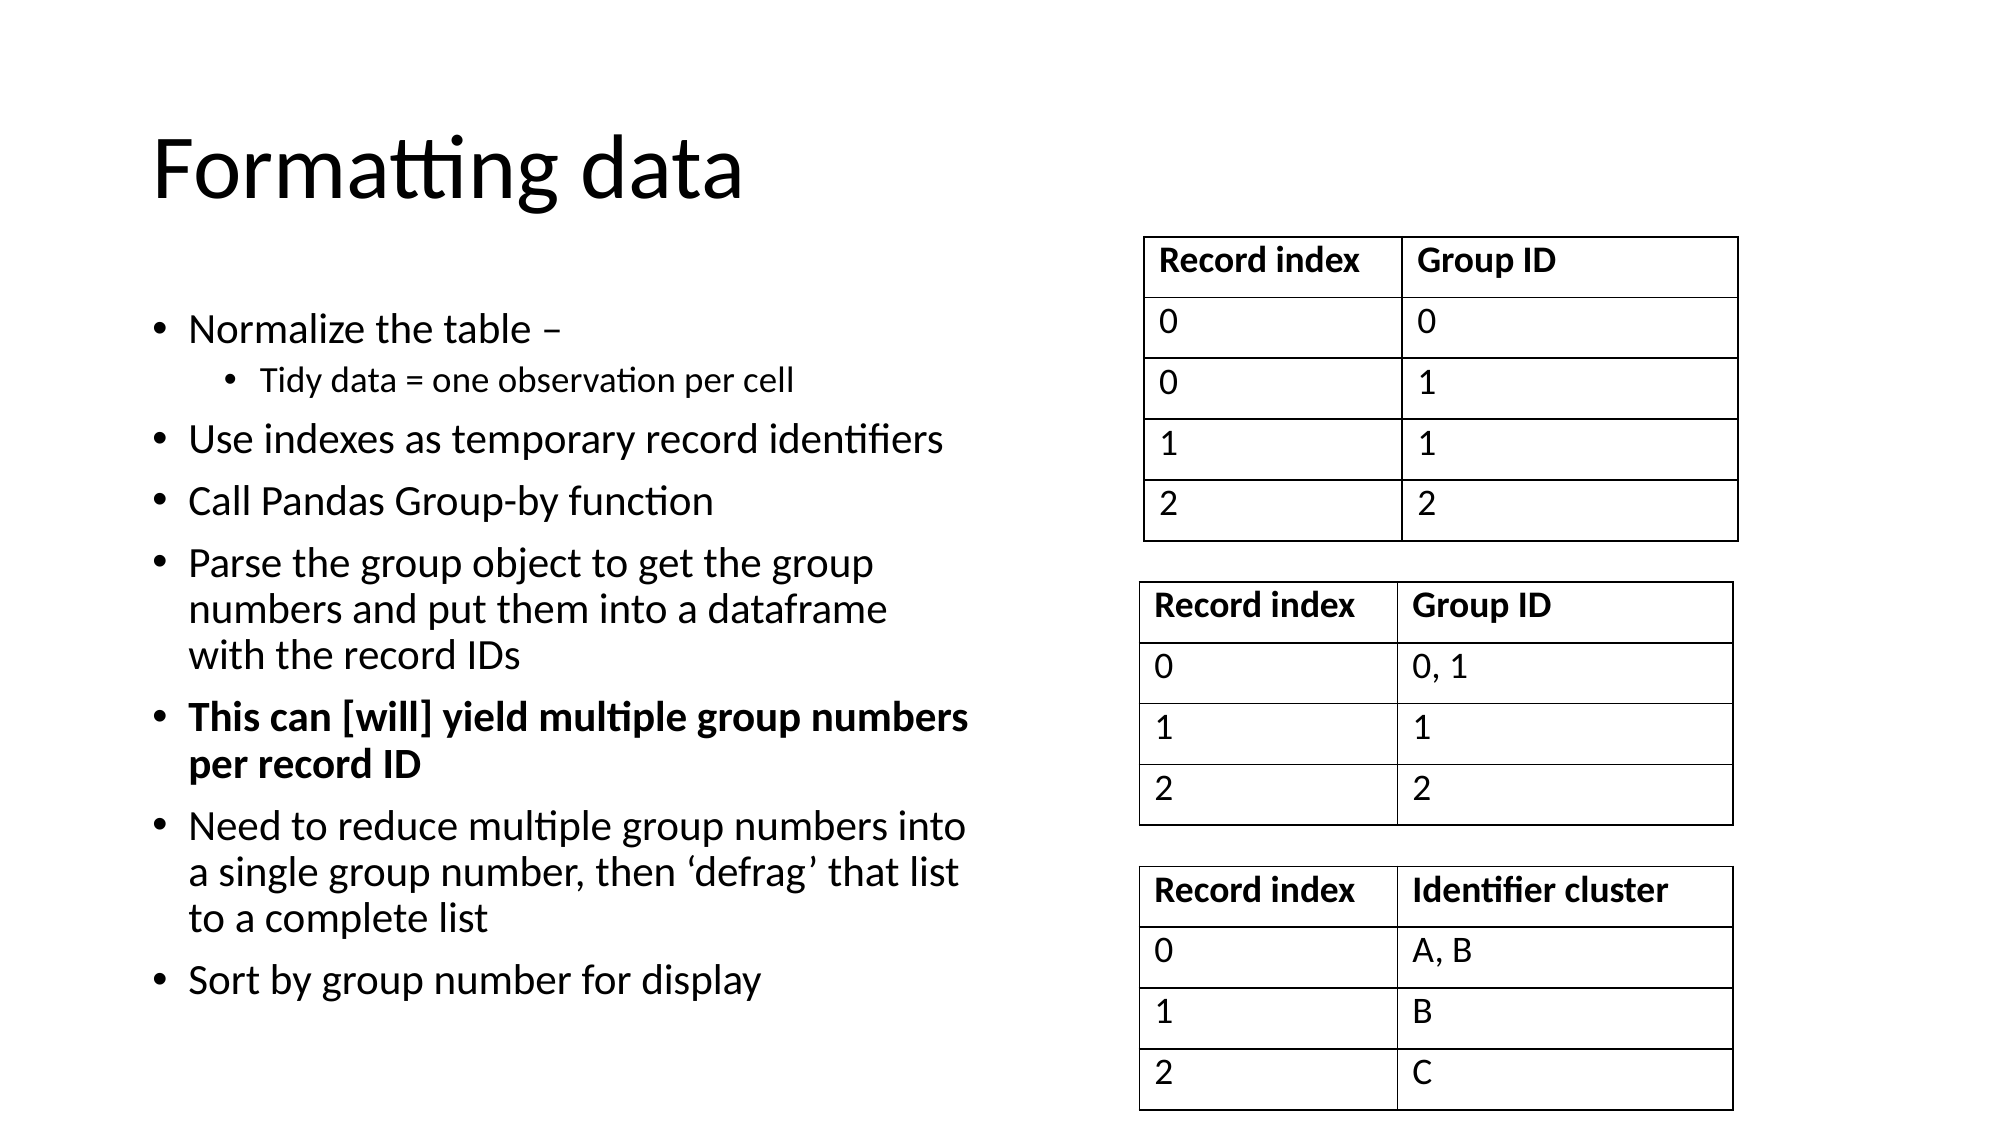

# Formatting data
| Record index | Group ID |
| --- | --- |
| 0 | 0 |
| 0 | 1 |
| 1 | 1 |
| 2 | 2 |
Normalize the table –
Tidy data = one observation per cell
Use indexes as temporary record identifiers
Call Pandas Group-by function
Parse the group object to get the group numbers and put them into a dataframe with the record IDs
This can [will] yield multiple group numbers per record ID
Need to reduce multiple group numbers into a single group number, then ‘defrag’ that list to a complete list
Sort by group number for display
| Record index | Group ID |
| --- | --- |
| 0 | 0, 1 |
| 1 | 1 |
| 2 | 2 |
| Record index | Identifier cluster |
| --- | --- |
| 0 | A, B |
| 1 | B |
| 2 | C |